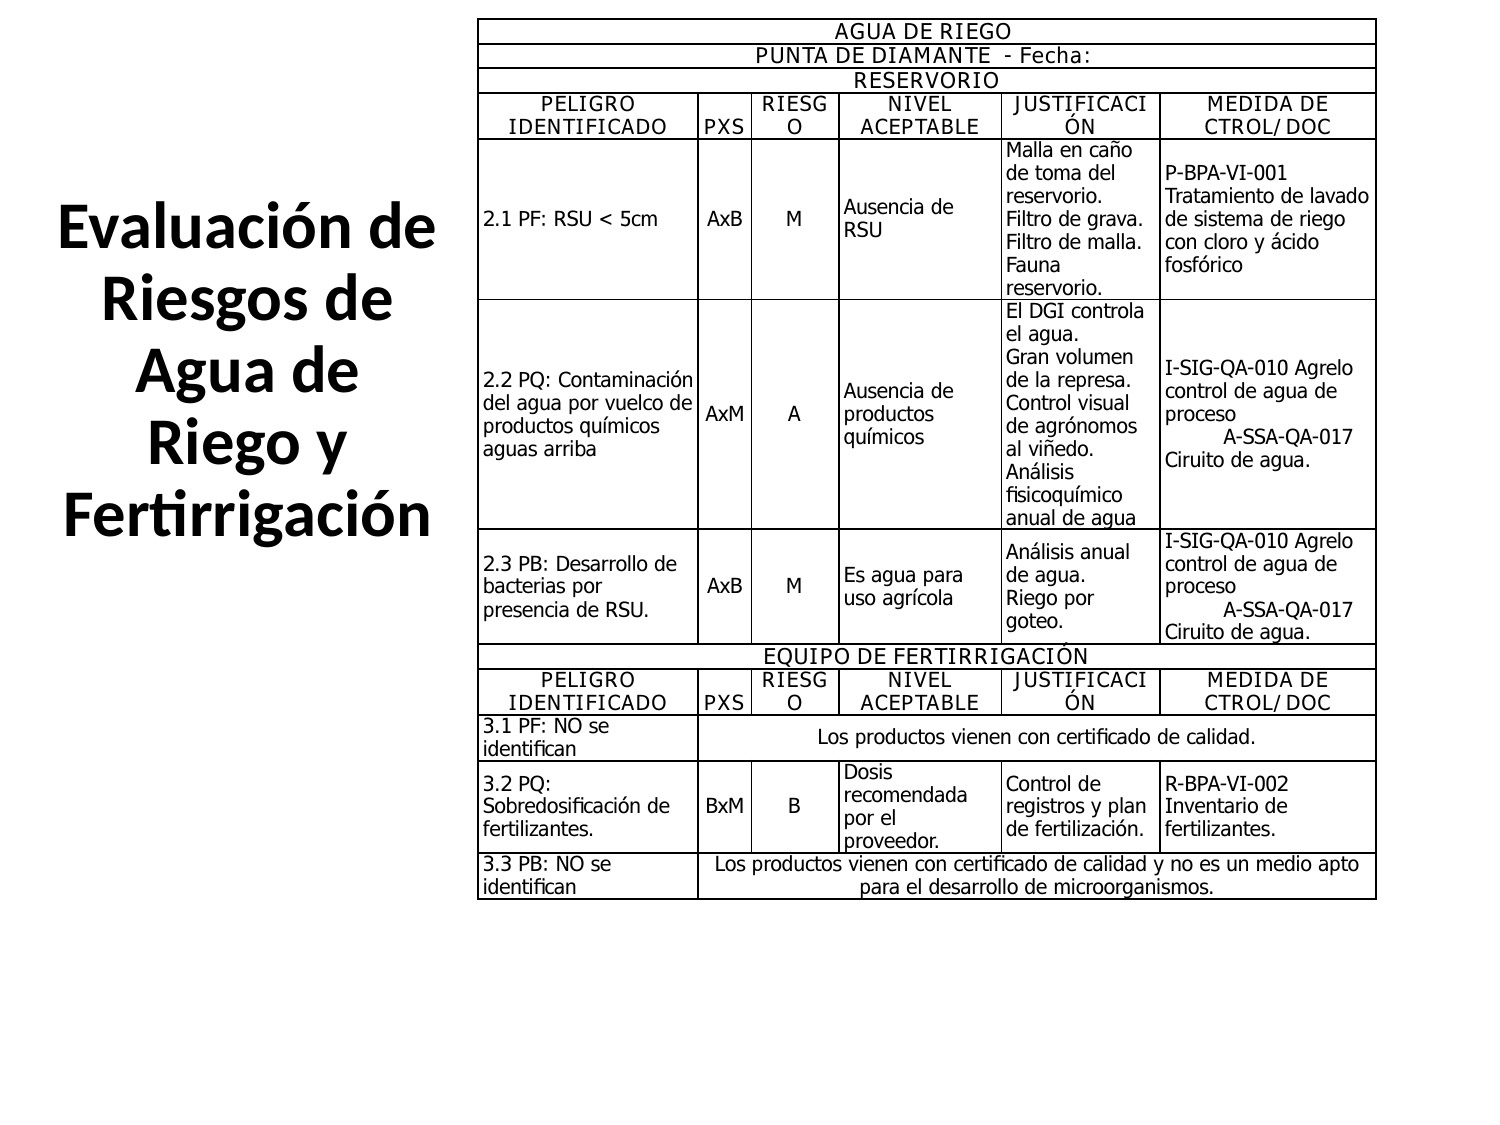

| AGUA DE RIEGO |  |  |  |  |  |
| --- | --- | --- | --- | --- | --- |
| PUNTA DE DIAMANTE - Fecha: |  |  |  |  |  |
| RESERVORIO |  |  |  |  |  |
| PELIGRO IDENTIFICADO | PXS | RIESGO | NIVEL ACEPTABLE | JUSTIFICACIÓN | MEDIDA DE CTROL/DOC |
| 2.1 PF: RSU < 5cm | AxB | M | Ausencia de RSU | Malla en caño de toma del reservorio. Filtro de grava. Filtro de malla. Fauna reservorio. | P-BPA-VI-001 Tratamiento de lavado de sistema de riego con cloro y ácido fosfórico |
| 2.2 PQ: Contaminación del agua por vuelco de productos químicos aguas arriba | AxM | A | Ausencia de productos químicos | El DGI controla el agua. Gran volumen de la represa. Control visual de agrónomos al viñedo. Análisis fisicoquímico anual de agua | I-SIG-QA-010 Agrelo control de agua de proceso A-SSA-QA-017 Ciruito de agua. |
| 2.3 PB: Desarrollo de bacterias por presencia de RSU. | AxB | M | Es agua para uso agrícola | Análisis anual de agua. Riego por goteo. | I-SIG-QA-010 Agrelo control de agua de proceso A-SSA-QA-017 Ciruito de agua. |
| EQUIPO DE FERTIRRIGACIÓN |  |  |  |  |  |
| PELIGRO IDENTIFICADO | PXS | RIESGO | NIVEL ACEPTABLE | JUSTIFICACIÓN | MEDIDA DE CTROL/DOC |
| 3.1 PF: NO se identifican | Los productos vienen con certificado de calidad. |  |  |  |  |
| 3.2 PQ: Sobredosificación de fertilizantes. | BxM | B | Dosis recomendada por el proveedor. | Control de registros y plan de fertilización. | R-BPA-VI-002 Inventario de fertilizantes. |
| 3.3 PB: NO se identifican | Los productos vienen con certificado de calidad y no es un medio apto para el desarrollo de microorganismos. |  |  |  |  |
# Evaluación de Riesgos de Agua de Riego y Fertirrigación